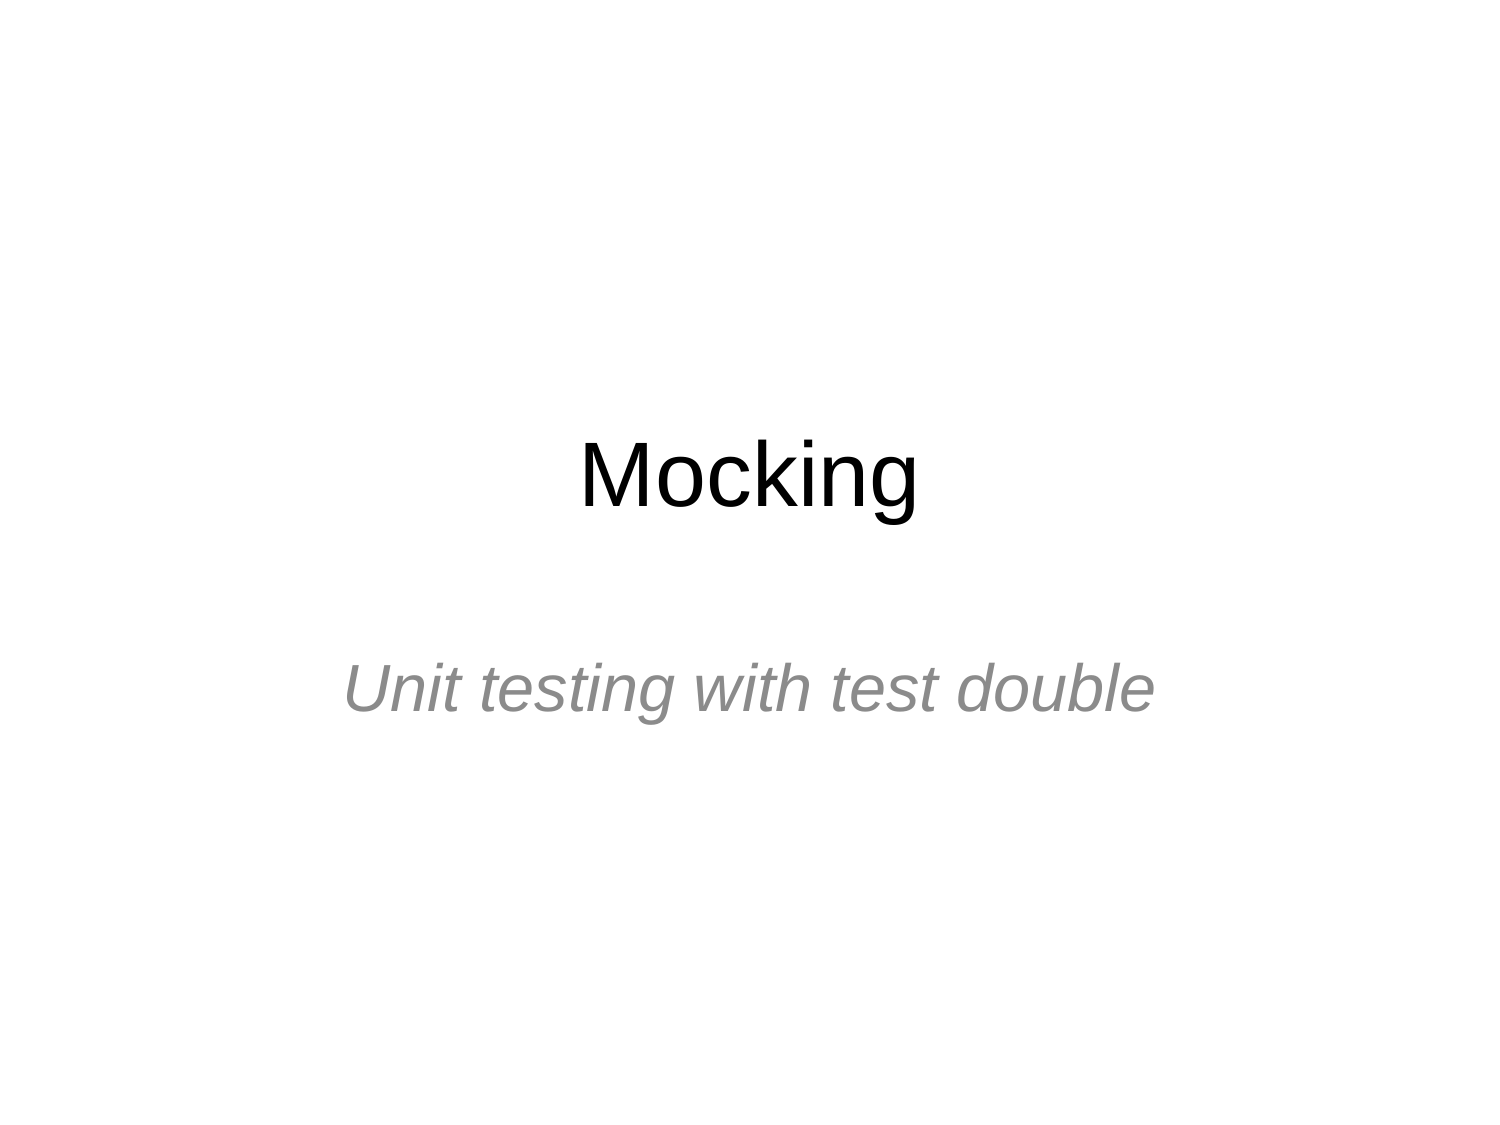

# Mocking
Unit testing with test double